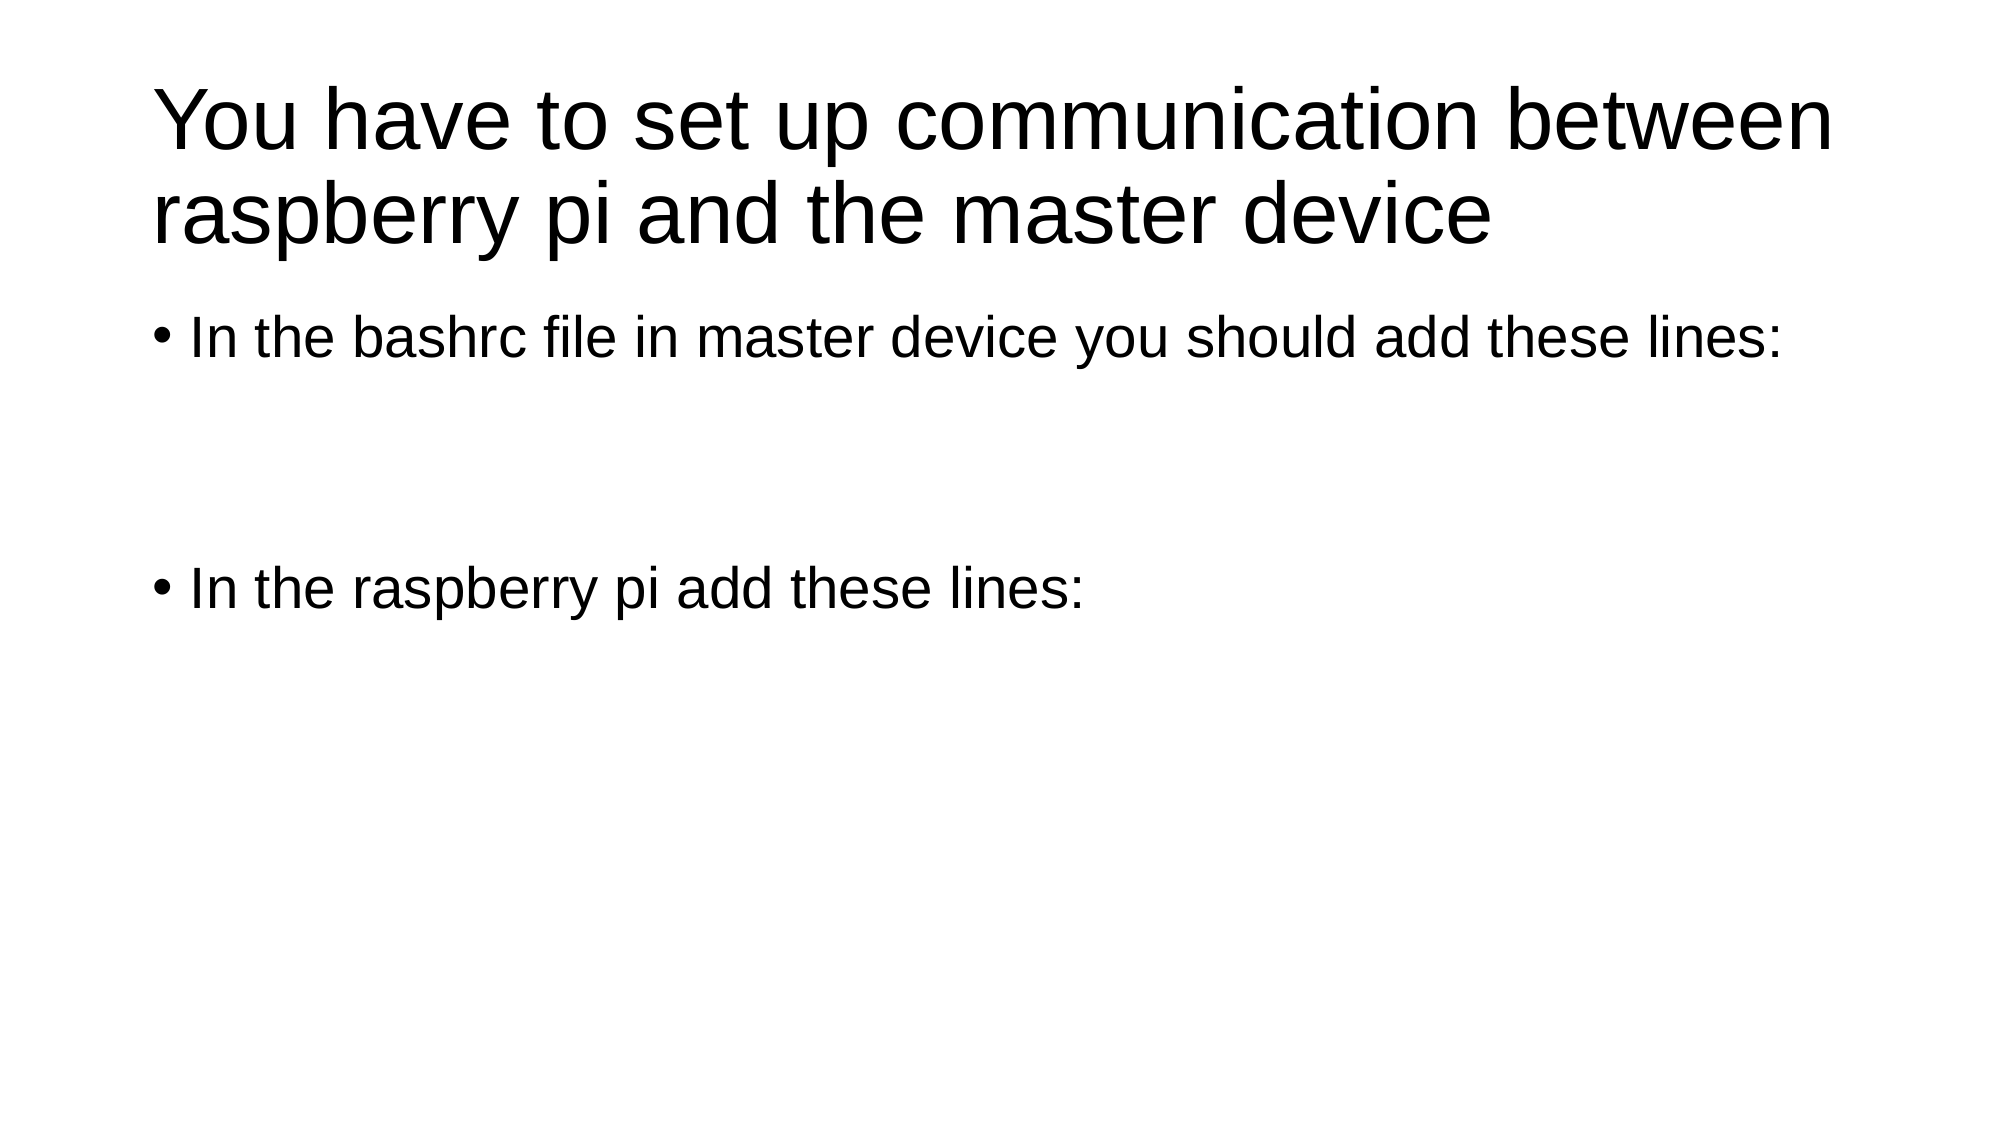

# You have to set up communication between raspberry pi and the master device
In the bashrc file in master device you should add these lines:

In the raspberry pi add these lines: